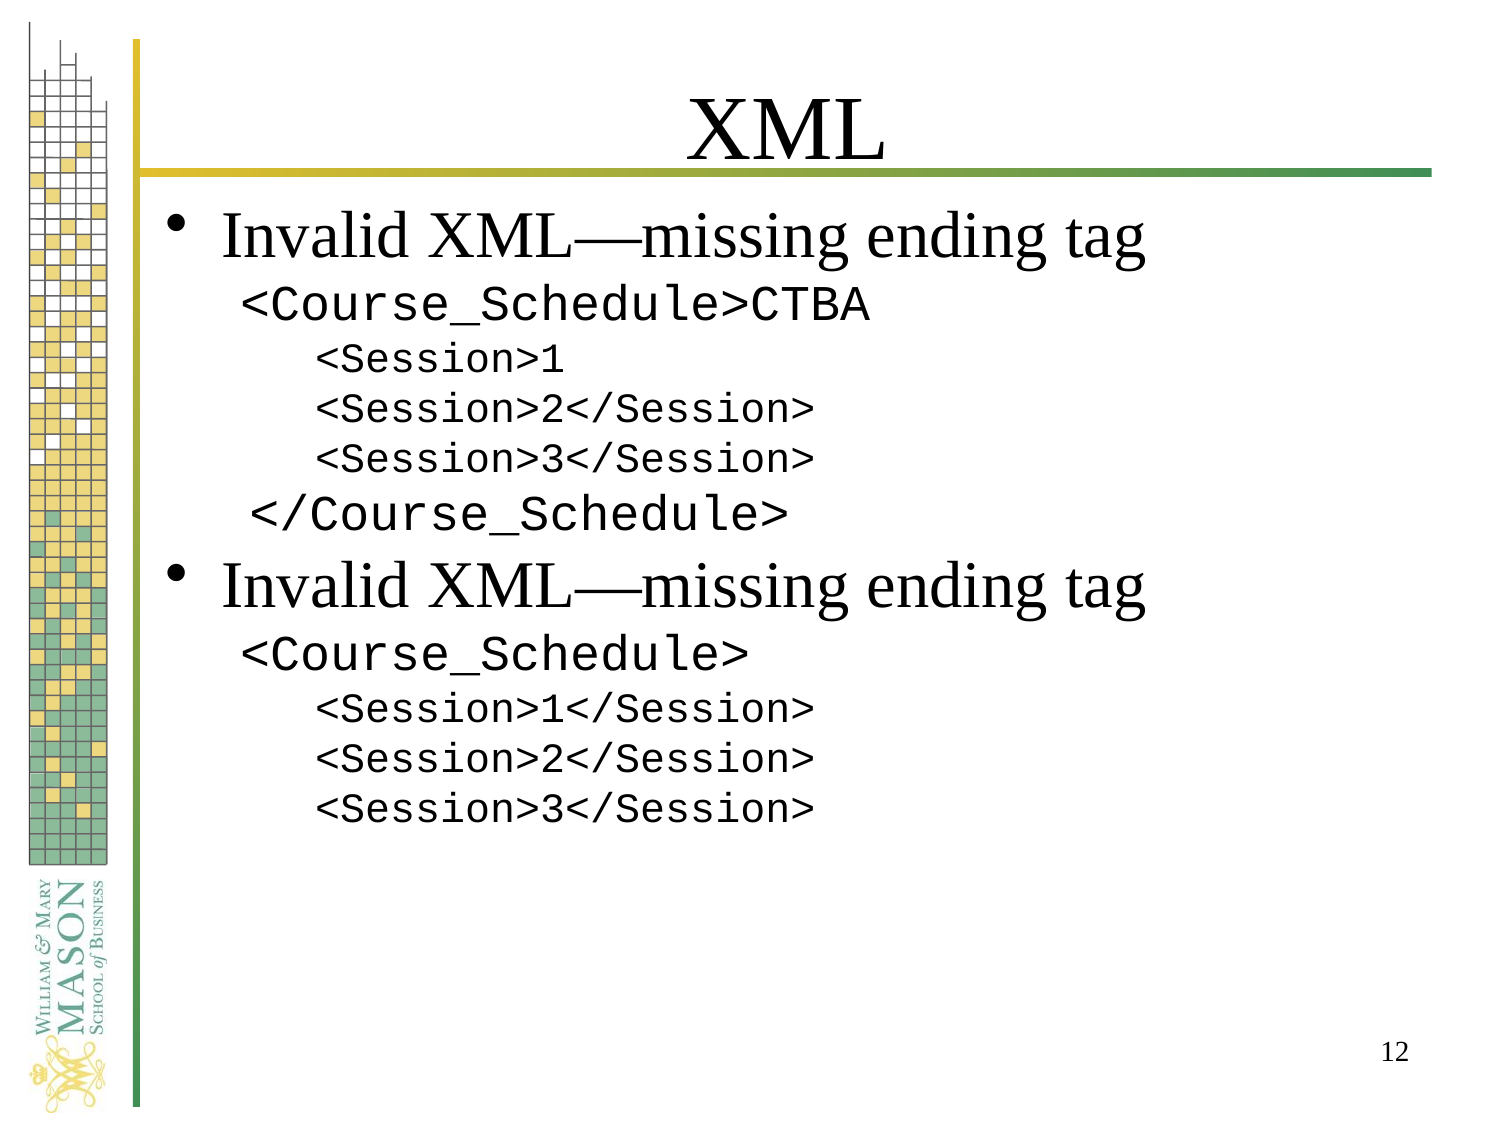

# XML
Invalid XML—missing ending tag
<Course_Schedule>CTBA
<Session>1
<Session>2</Session>
<Session>3</Session>
</Course_Schedule>
Invalid XML—missing ending tag
<Course_Schedule>
<Session>1</Session>
<Session>2</Session>
<Session>3</Session>

12